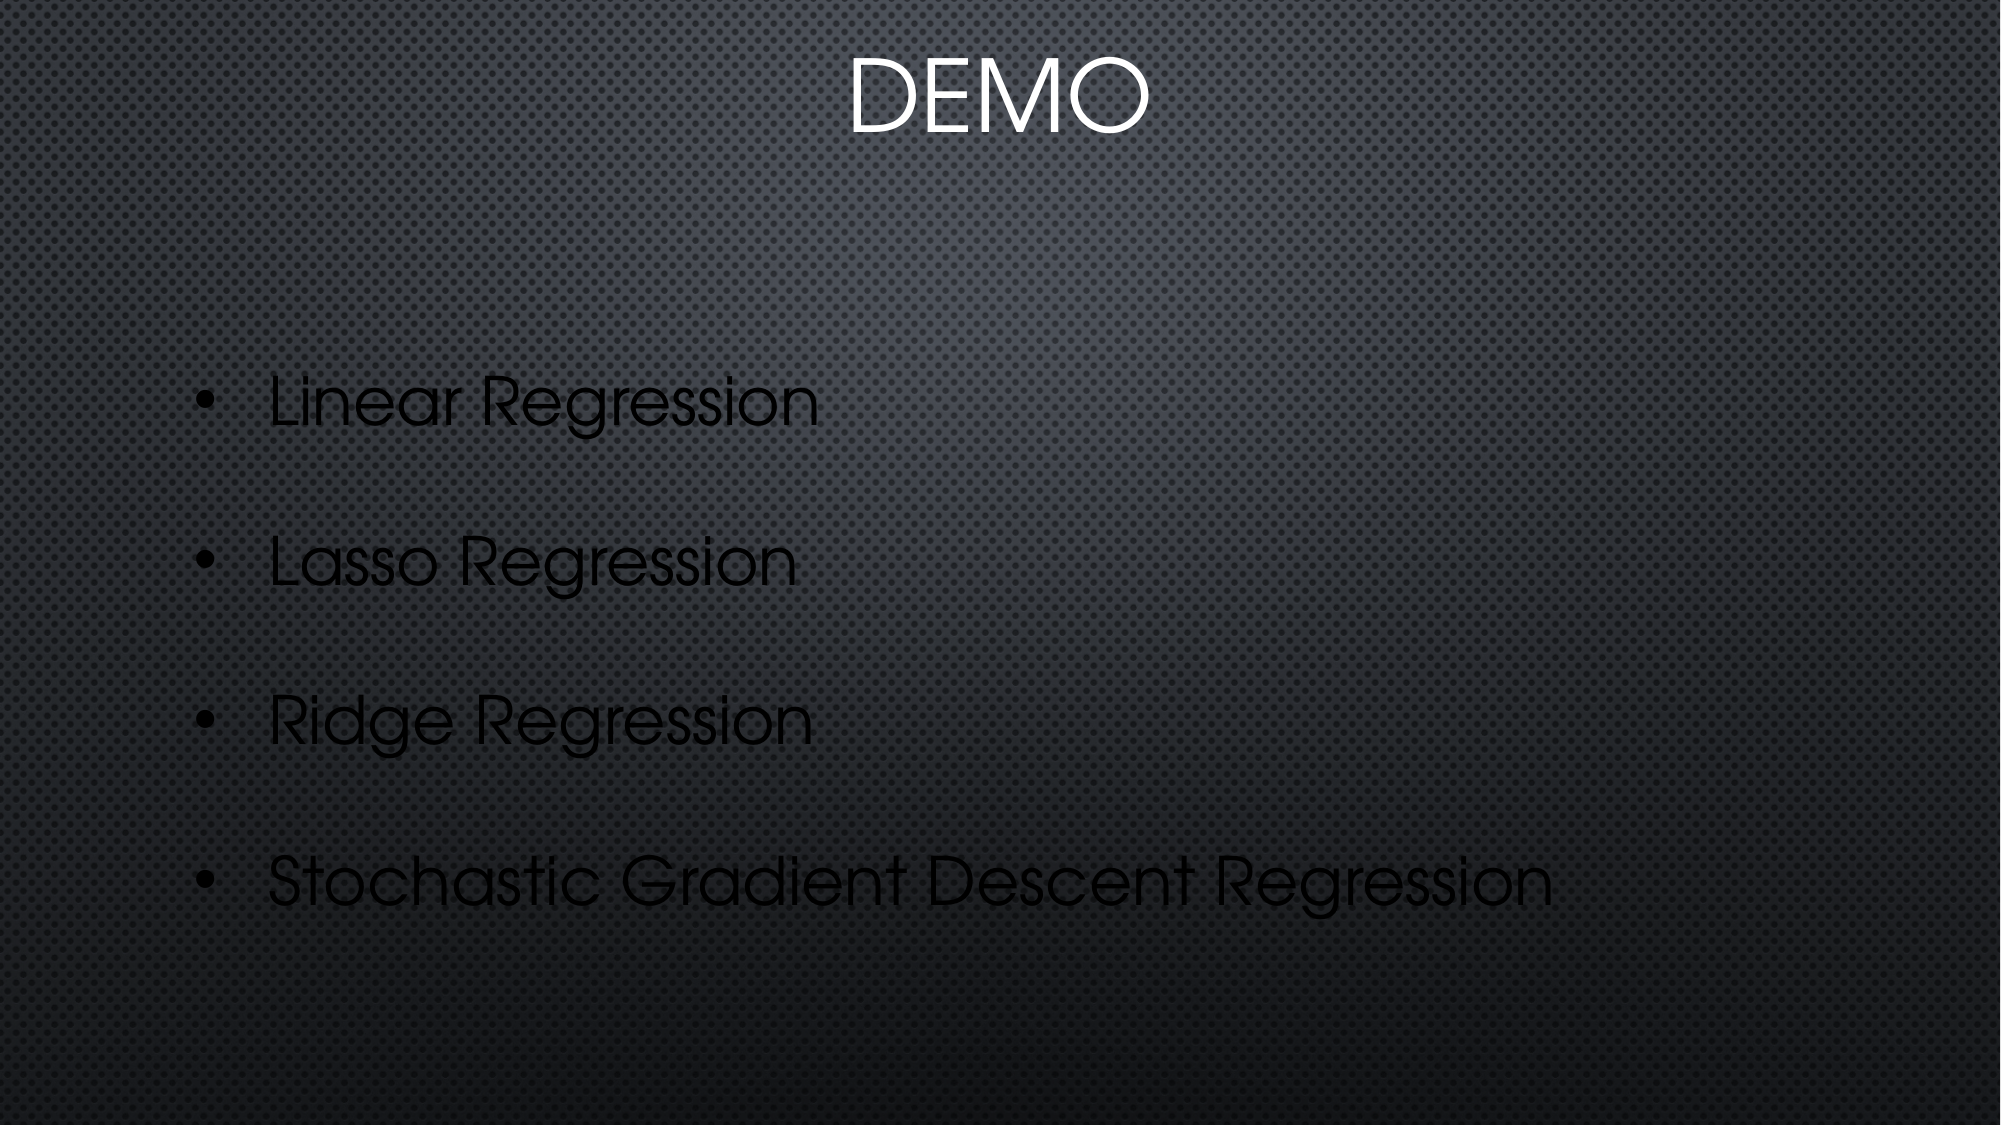

DEMO
Linear Regression

Lasso Regression

Ridge Regression

Stochastic Gradient Descent Regression